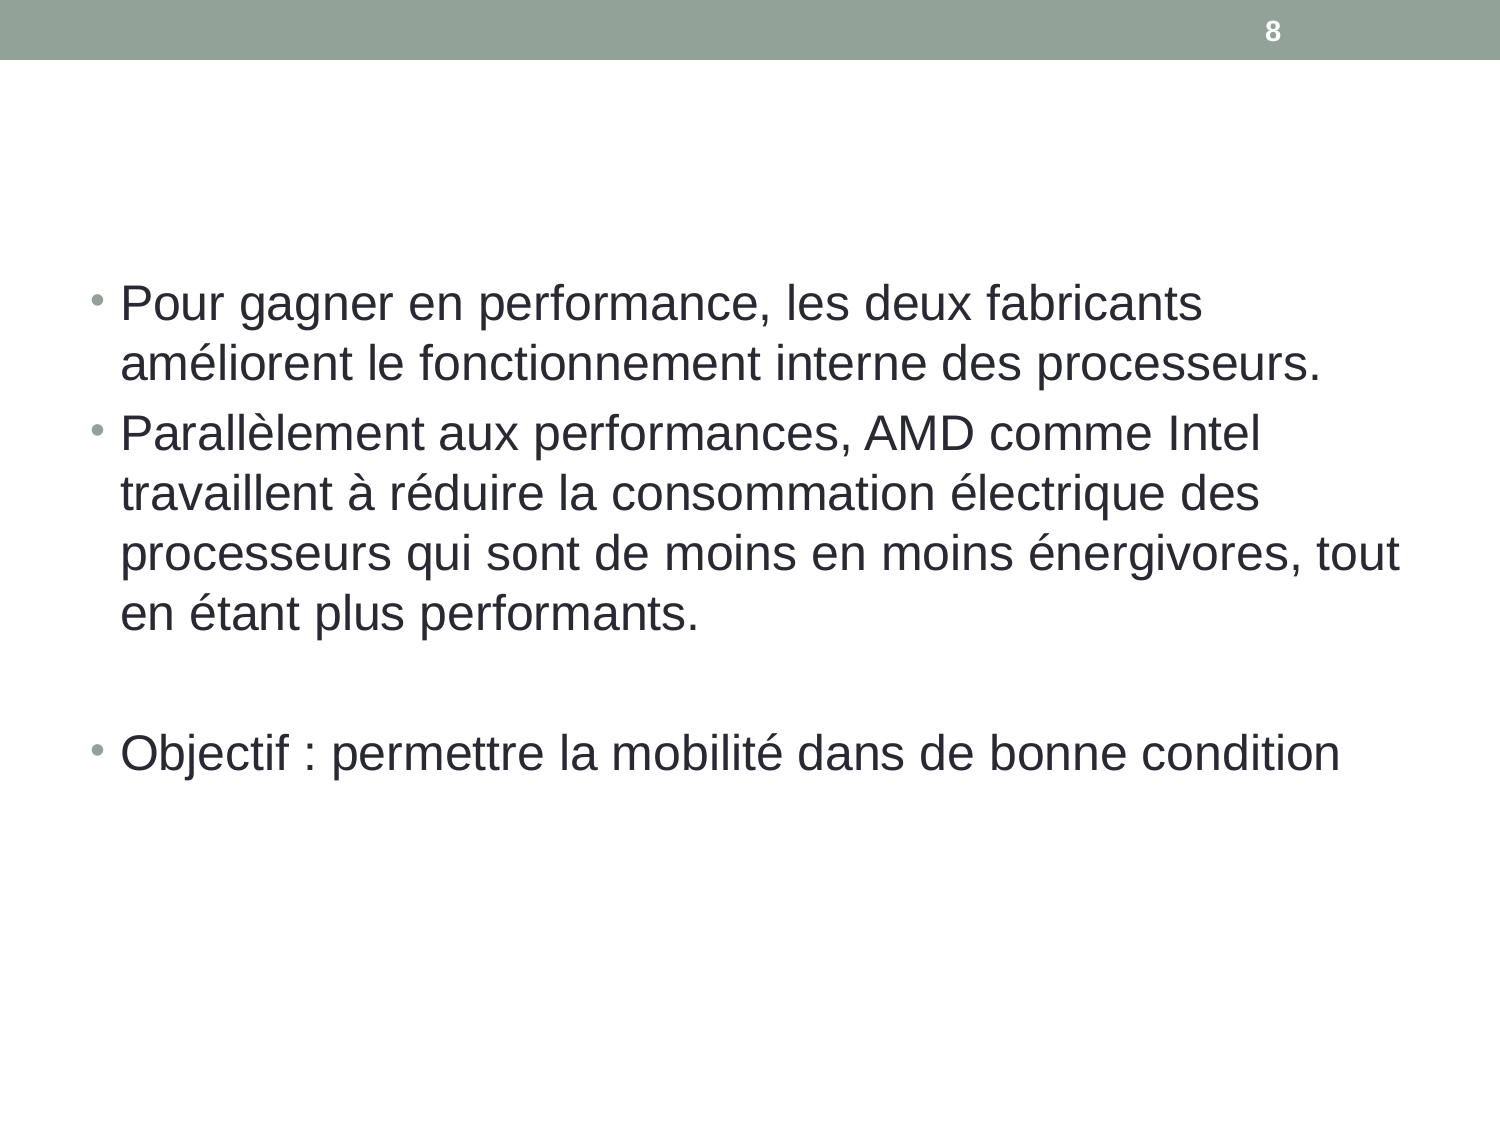

8
#
Pour gagner en performance, les deux fabricants améliorent le fonctionnement interne des processeurs.
Parallèlement aux performances, AMD comme Intel travaillent à réduire la consommation électrique des processeurs qui sont de moins en moins énergivores, tout en étant plus performants.

Objectif : permettre la mobilité dans de bonne condition